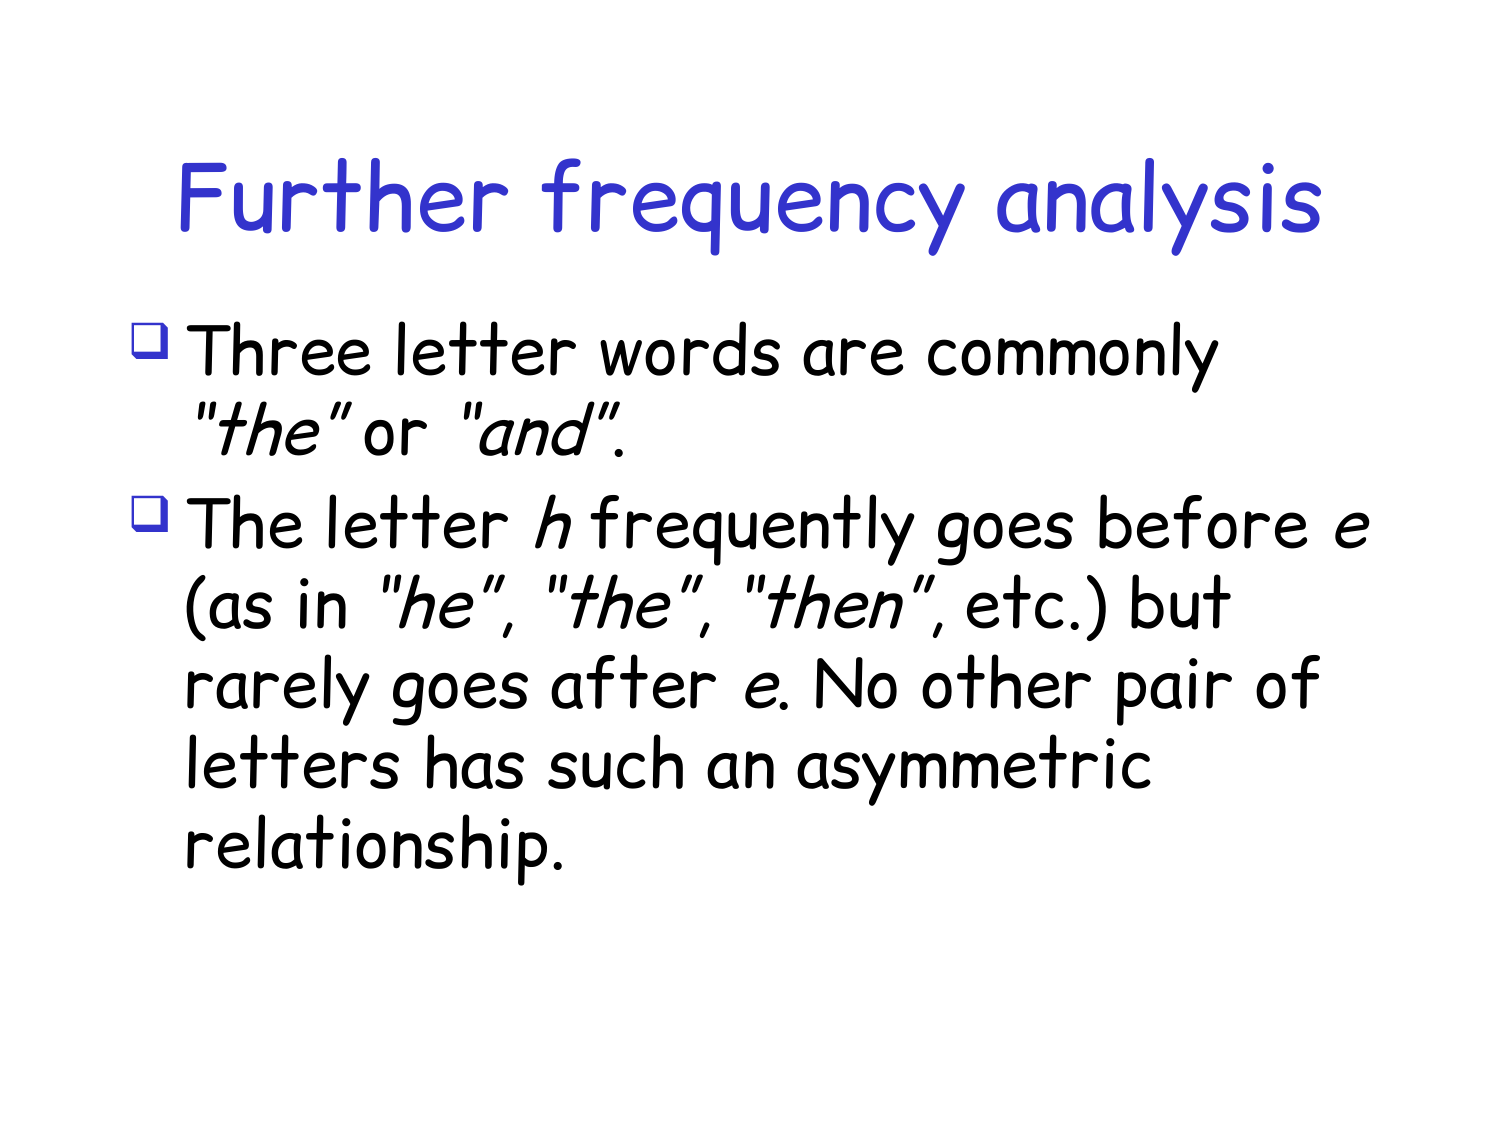

# Further frequency analysis
Three letter words are commonly “the” or “and”.
The letter h frequently goes before e (as in “he”, “the”, “then”, etc.) but rarely goes after e. No other pair of letters has such an asymmetric relationship.